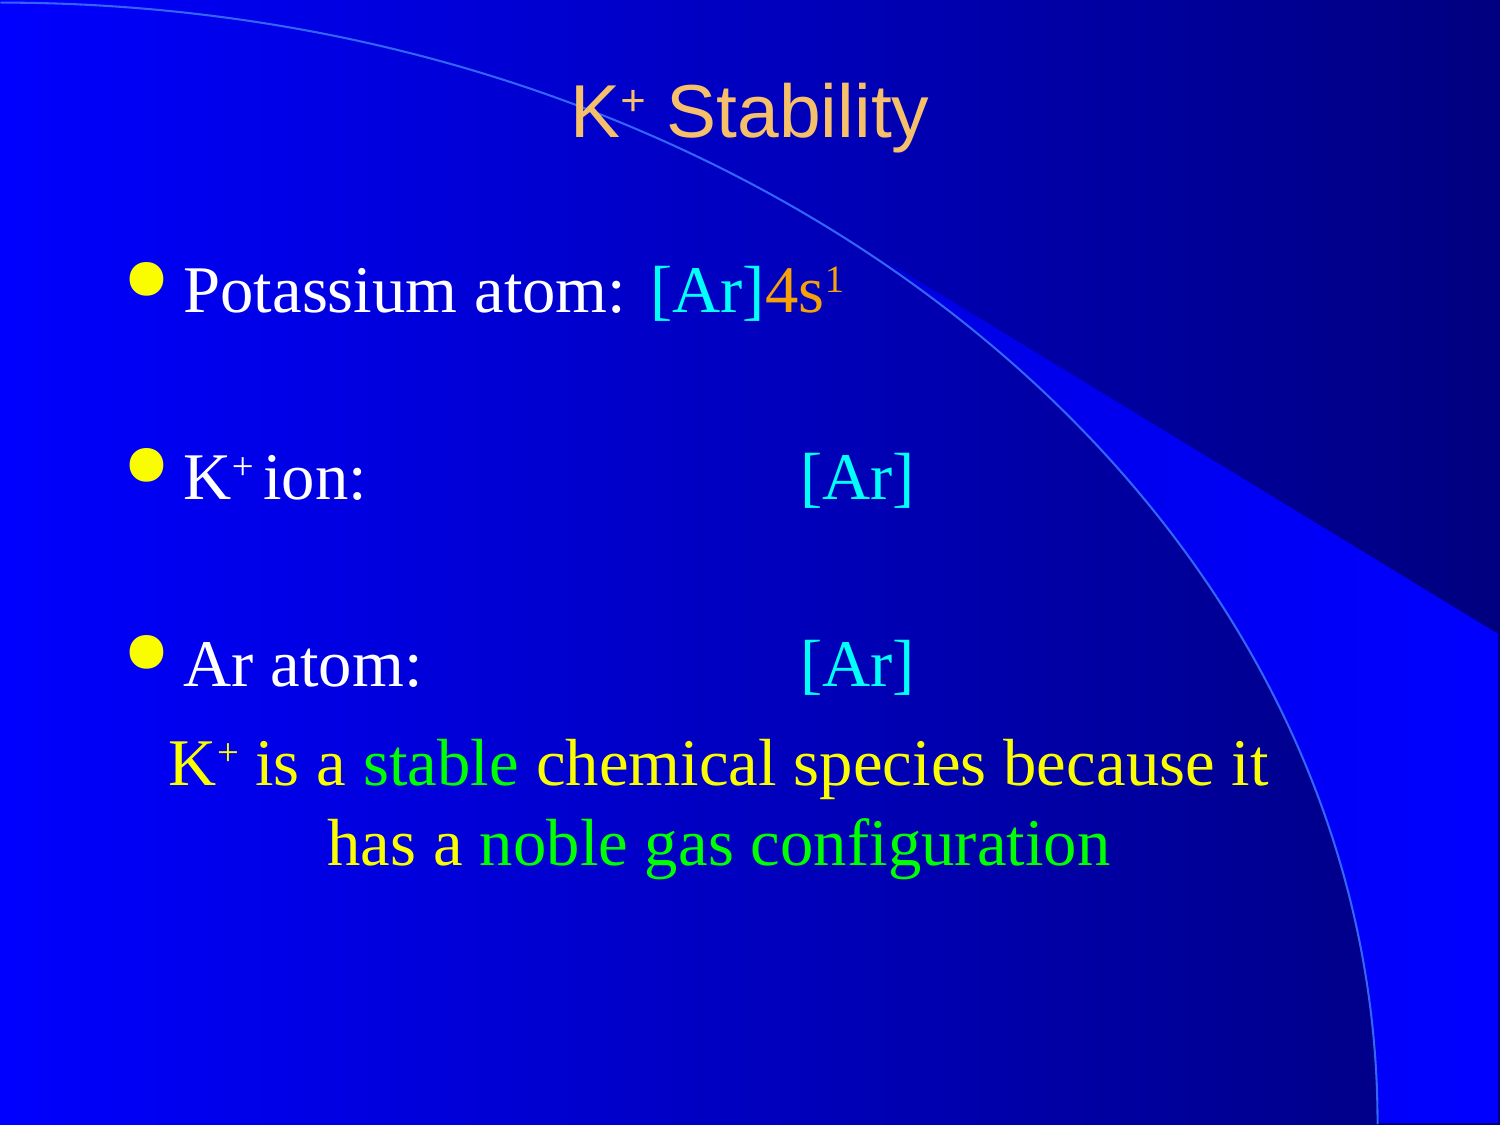

# K+ Stability
Potassium atom:	 [Ar]4s1

K+ ion:			 [Ar]

Ar atom:			 [Ar]
K+ is a stable chemical species because it has a noble gas configuration